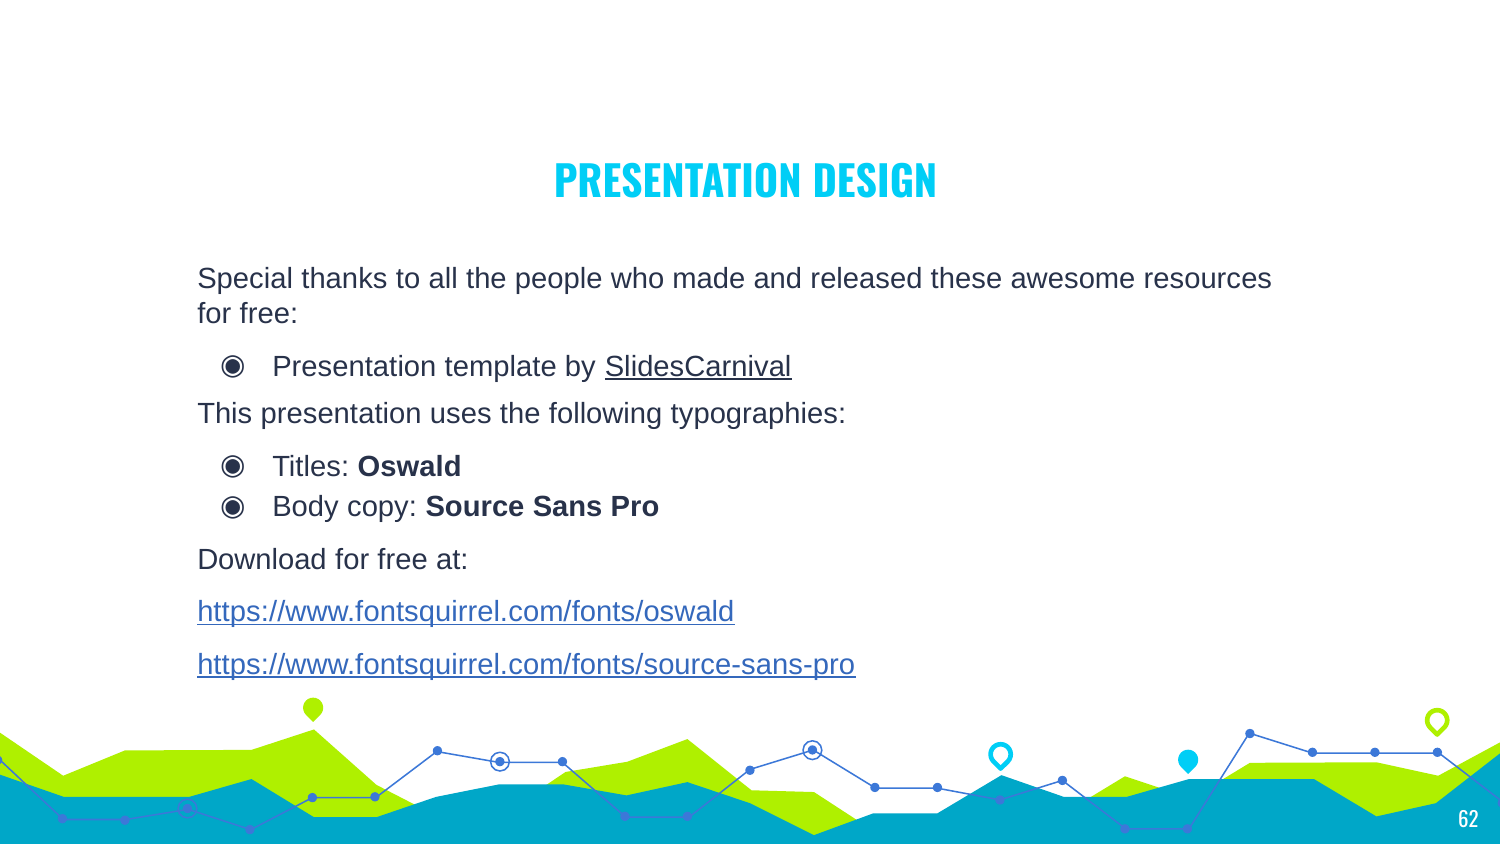

# PRESENTATION DESIGN

Special thanks to all the people who made and released these awesome resources for free:
Presentation template by SlidesCarnival
This presentation uses the following typographies:
Titles: Oswald
Body copy: Source Sans Pro
Download for free at:
https://www.fontsquirrel.com/fonts/oswald
https://www.fontsquirrel.com/fonts/source-sans-pro
62